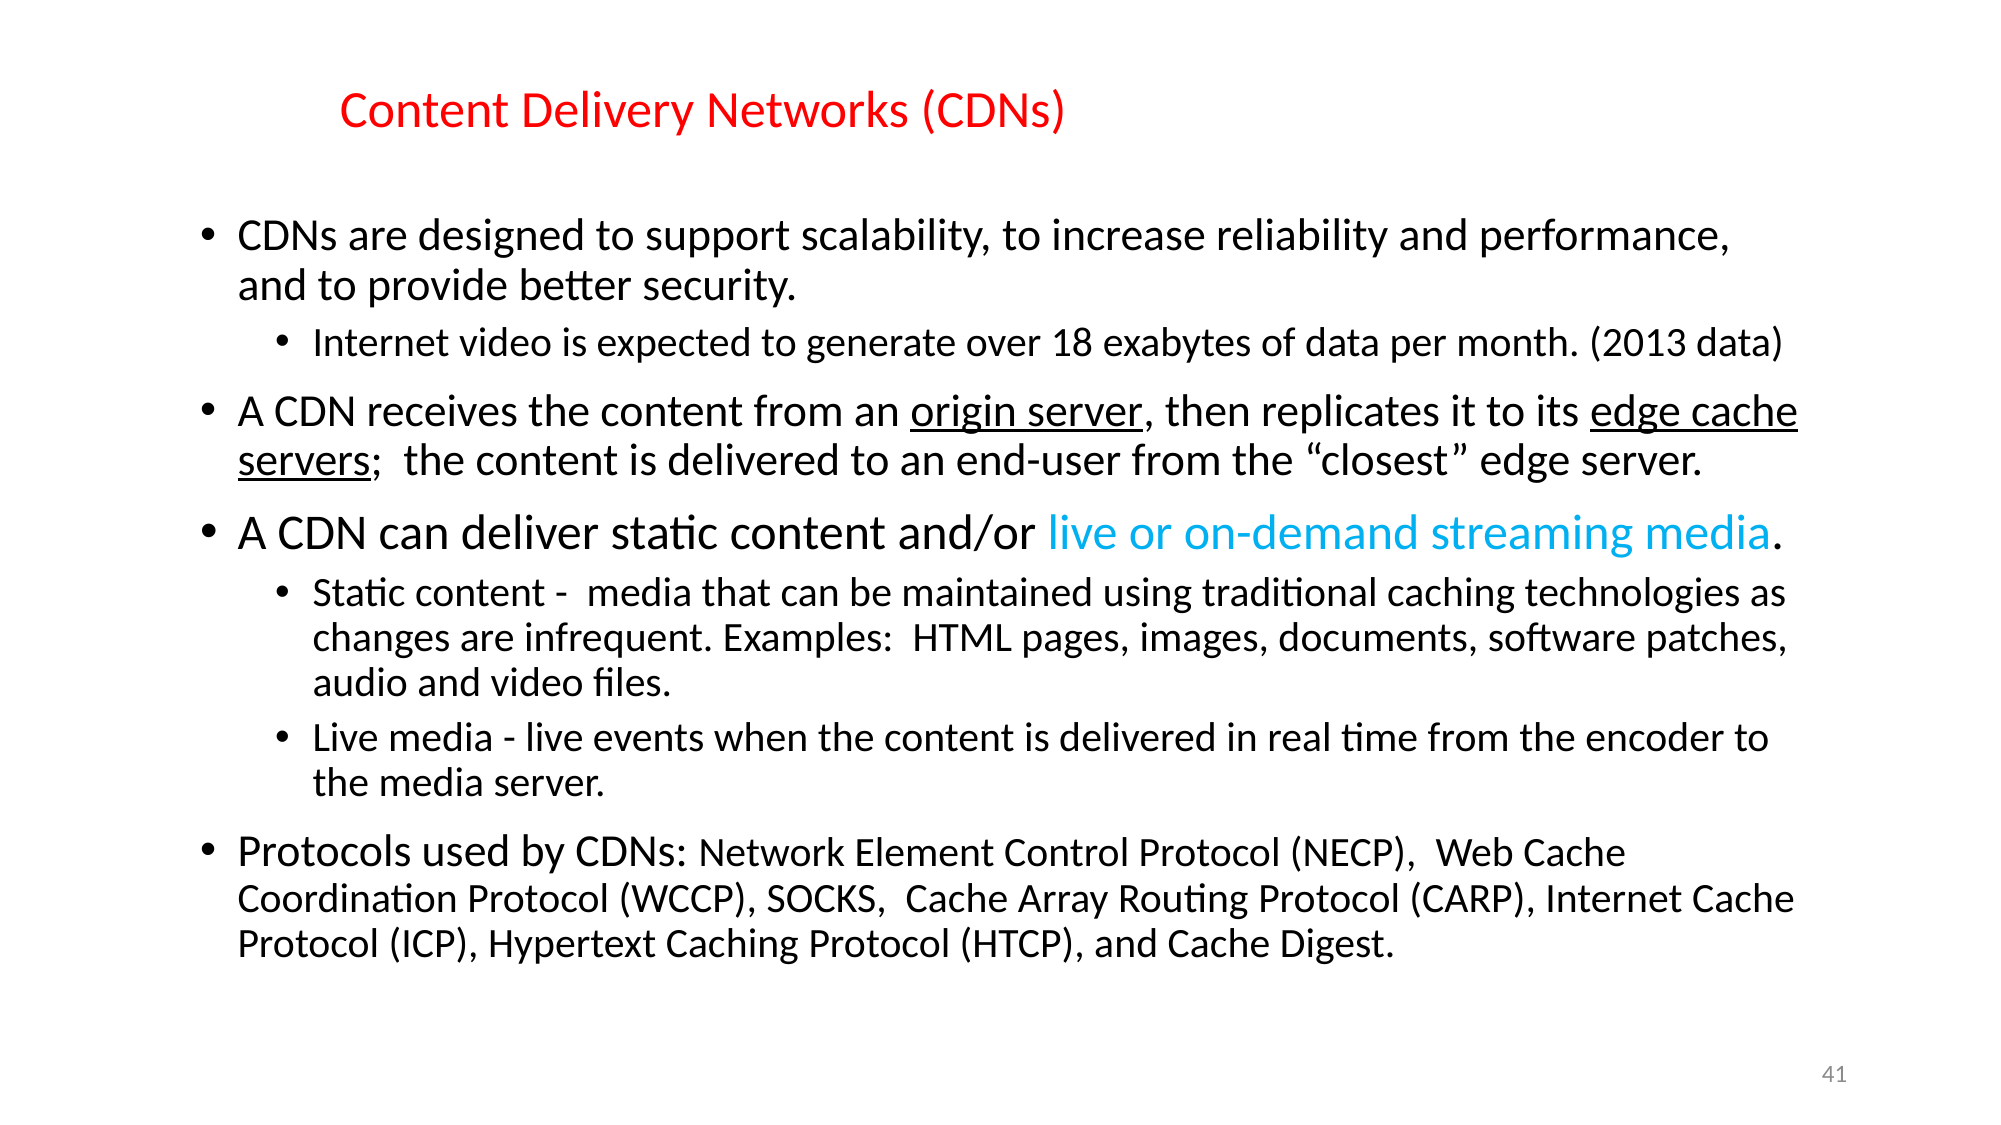

# Content Delivery Networks (CDNs)
CDNs are designed to support scalability, to increase reliability and performance, and to provide better security.
Internet video is expected to generate over 18 exabytes of data per month. (2013 data)
A CDN receives the content from an origin server, then replicates it to its edge cache servers;  the content is delivered to an end-user from the “closest” edge server.
A CDN can deliver static content and/or live or on-demand streaming media.
Static content -  media that can be maintained using traditional caching technologies as changes are infrequent. Examples:  HTML pages, images, documents, software patches, audio and video files.
Live media - live events when the content is delivered in real time from the encoder to the media server.
Protocols used by CDNs: Network Element Control Protocol (NECP),  Web Cache Coordination Protocol (WCCP), SOCKS,  Cache Array Routing Protocol (CARP), Internet Cache Protocol (ICP), Hypertext Caching Protocol (HTCP), and Cache Digest.
41